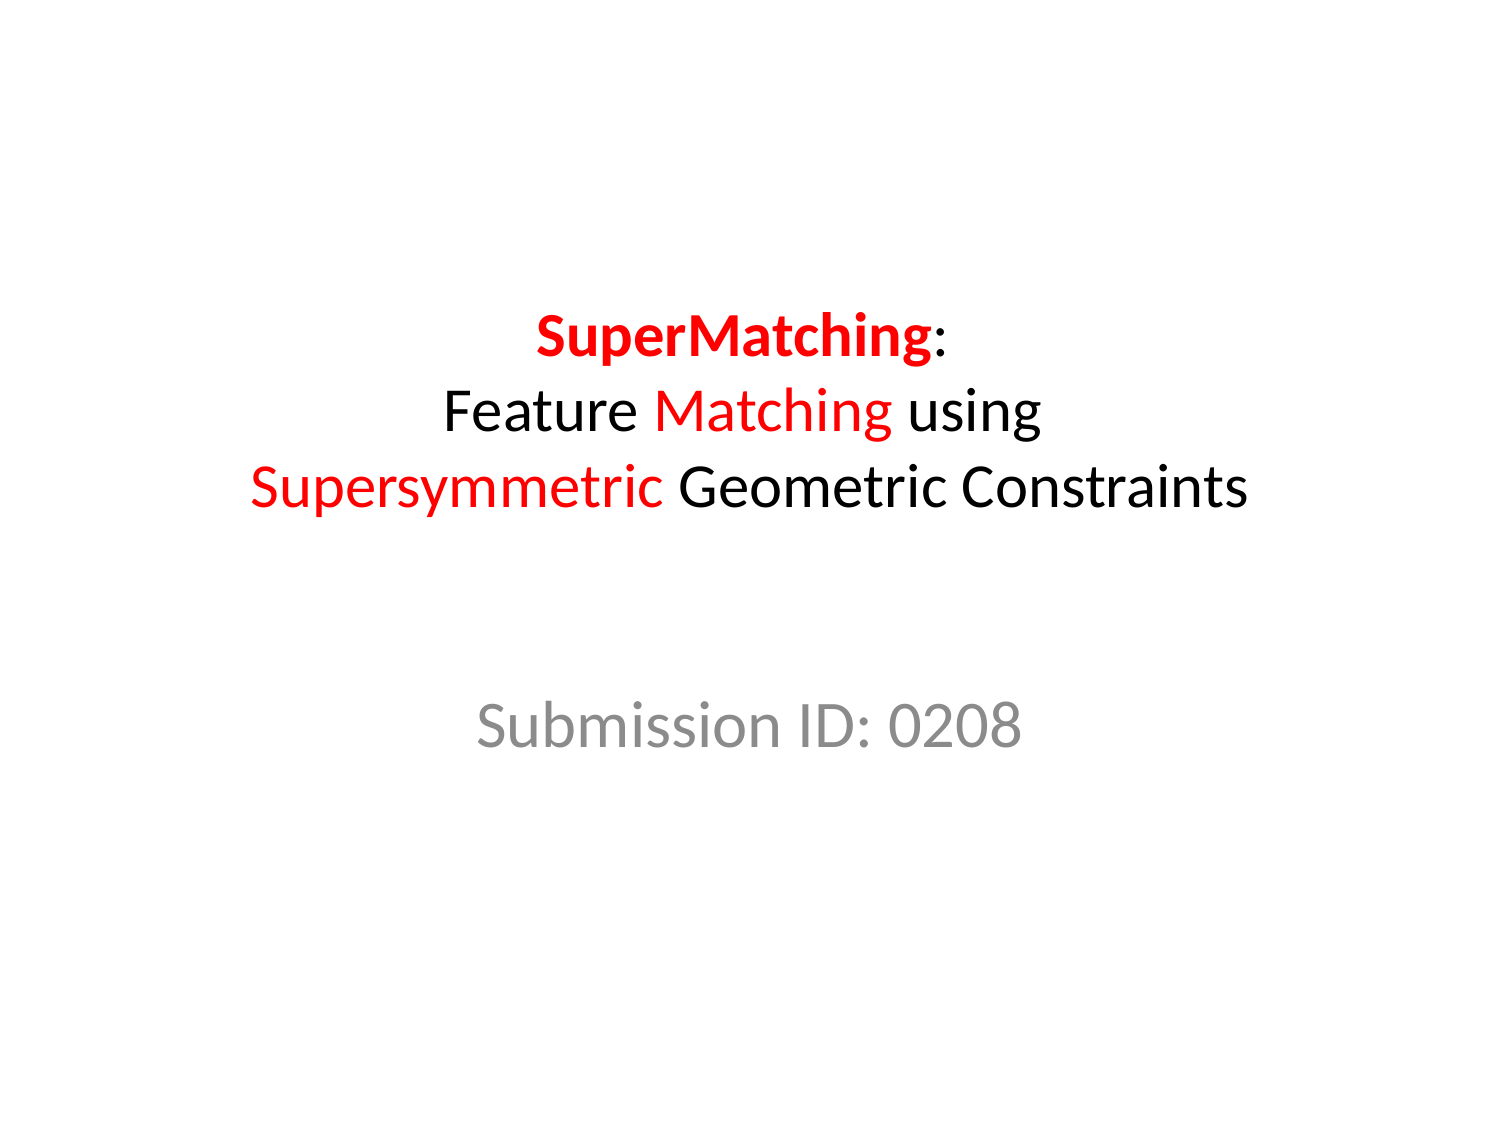

# SuperMatching: Feature Matching using Supersymmetric Geometric Constraints
Submission ID: 0208